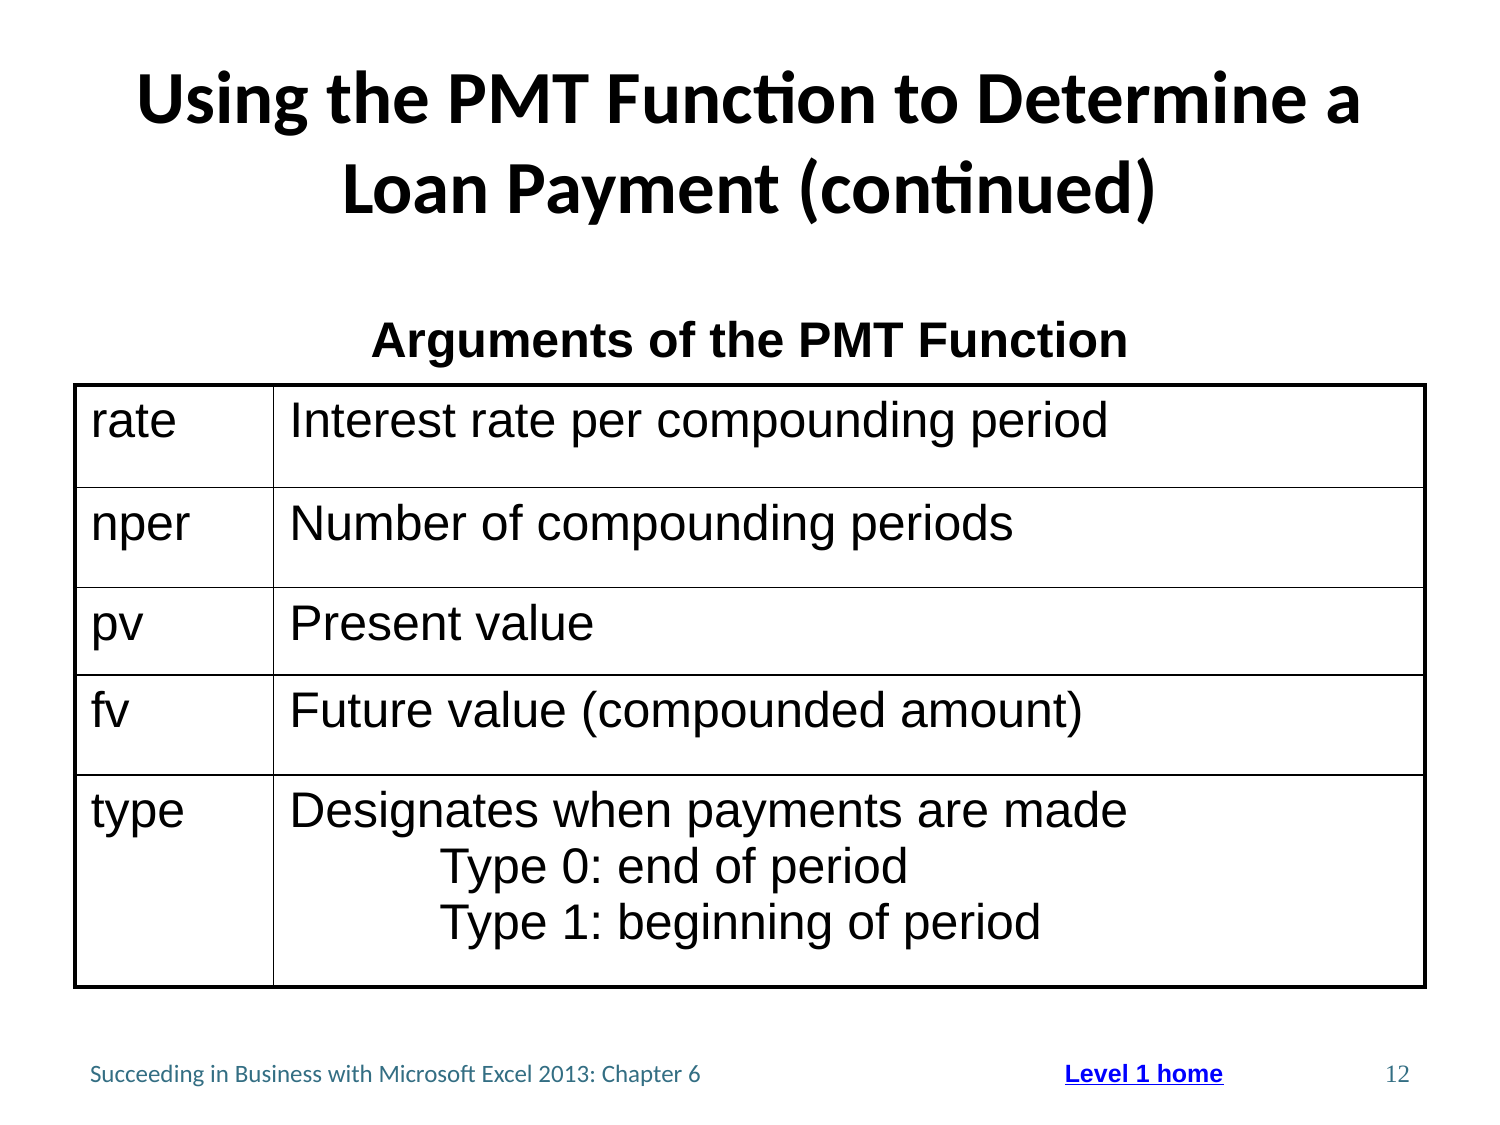

# Using the PMT Function to Determine a Loan Payment (continued)
Arguments of the PMT Function
| rate | Interest rate per compounding period |
| --- | --- |
| nper | Number of compounding periods |
| pv | Present value |
| fv | Future value (compounded amount) |
| type | Designates when payments are made Type 0: end of period Type 1: beginning of period |
Succeeding in Business with Microsoft Excel 2013: Chapter 6
12
Level 1 home